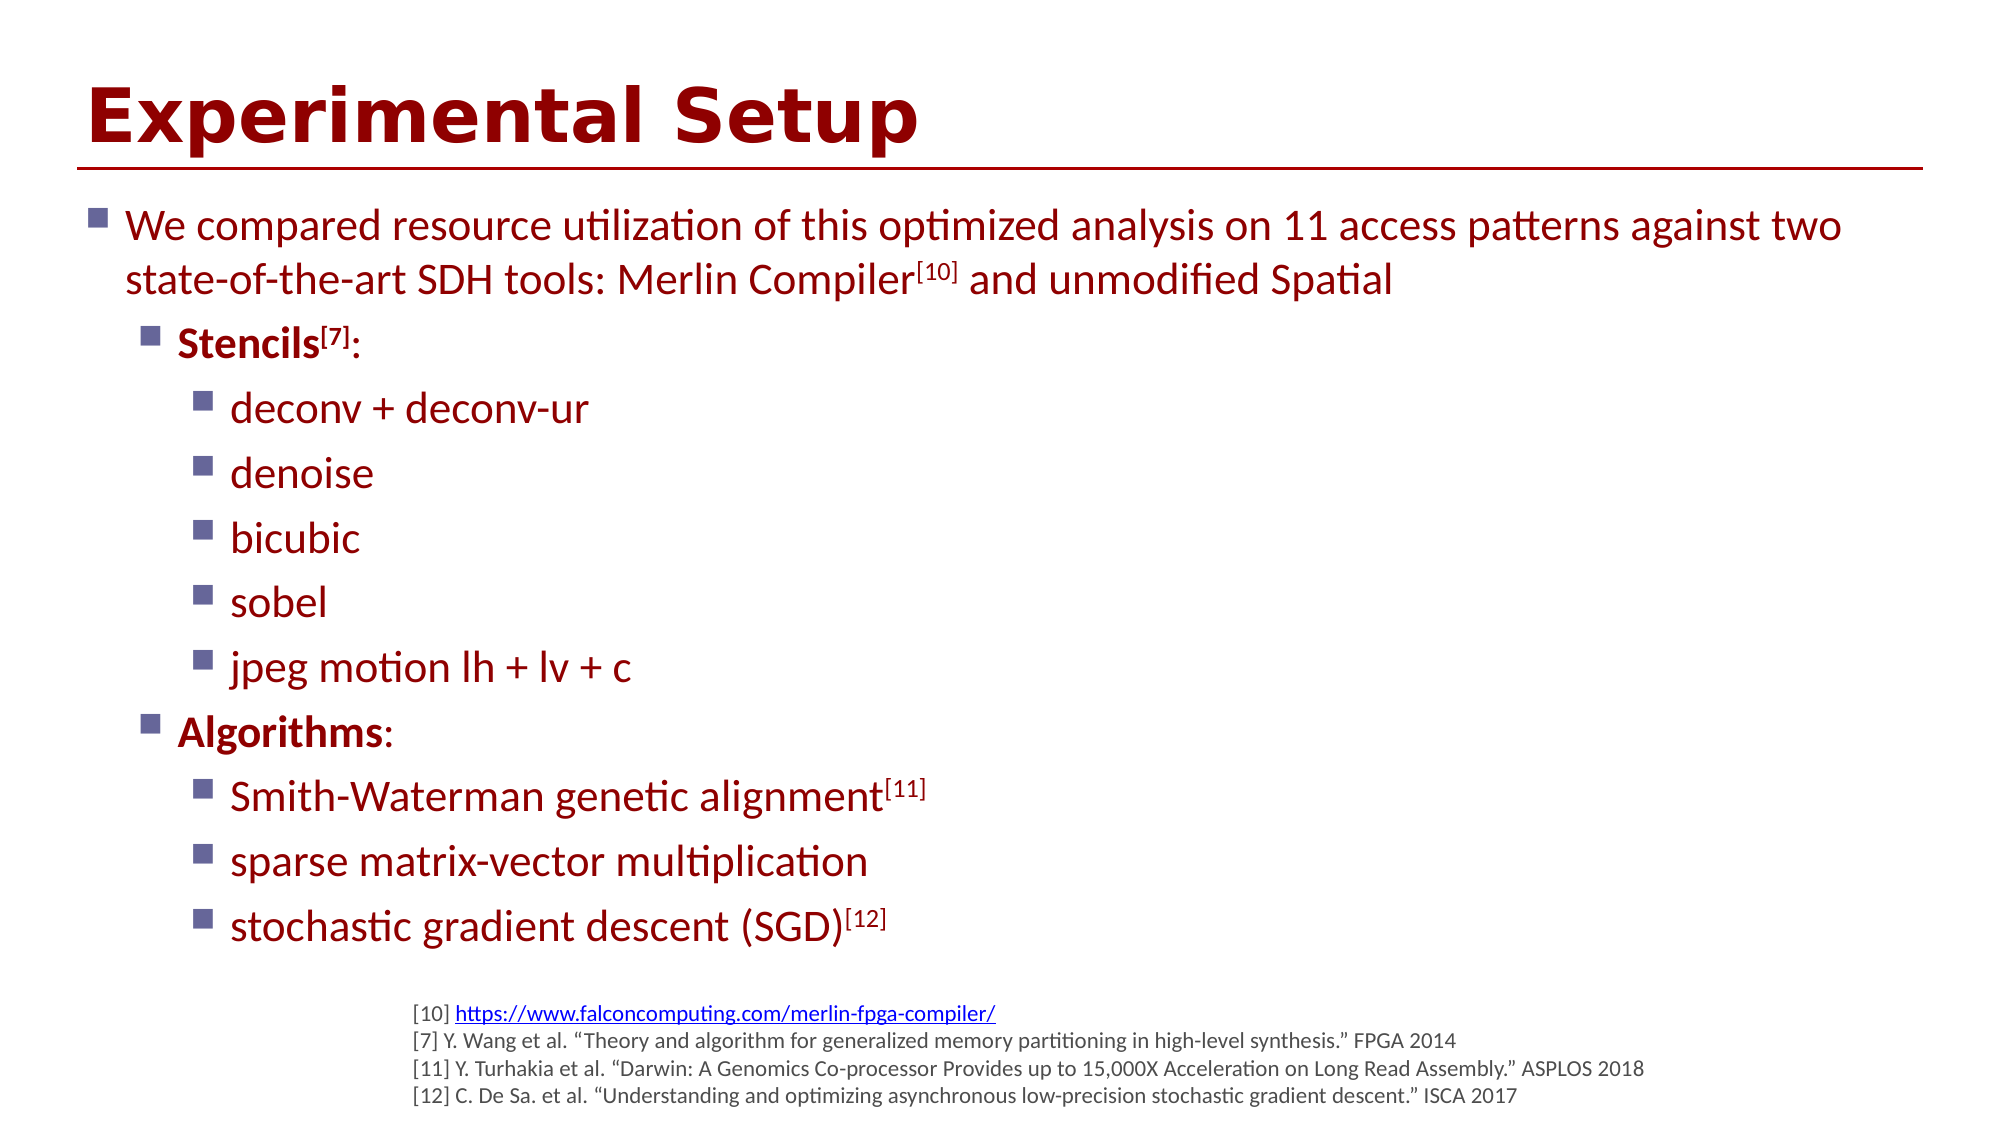

# Experimental Setup
We compared resource utilization of this optimized analysis on 11 access patterns against two state-of-the-art SDH tools: Merlin Compiler[10] and unmodified Spatial
Stencils[7]:
deconv + deconv-ur
denoise
bicubic
sobel
jpeg motion lh + lv + c
Algorithms:
Smith-Waterman genetic alignment[11]
sparse matrix-vector multiplication
stochastic gradient descent (SGD)[12]
[10] https://www.falconcomputing.com/merlin-fpga-compiler/
[7] Y. Wang et al. “Theory and algorithm for generalized memory partitioning in high-level synthesis.” FPGA 2014
[11] Y. Turhakia et al. “Darwin: A Genomics Co-processor Provides up to 15,000X Acceleration on Long Read Assembly.” ASPLOS 2018
[12] C. De Sa. et al. “Understanding and optimizing asynchronous low-precision stochastic gradient descent.” ISCA 2017
135